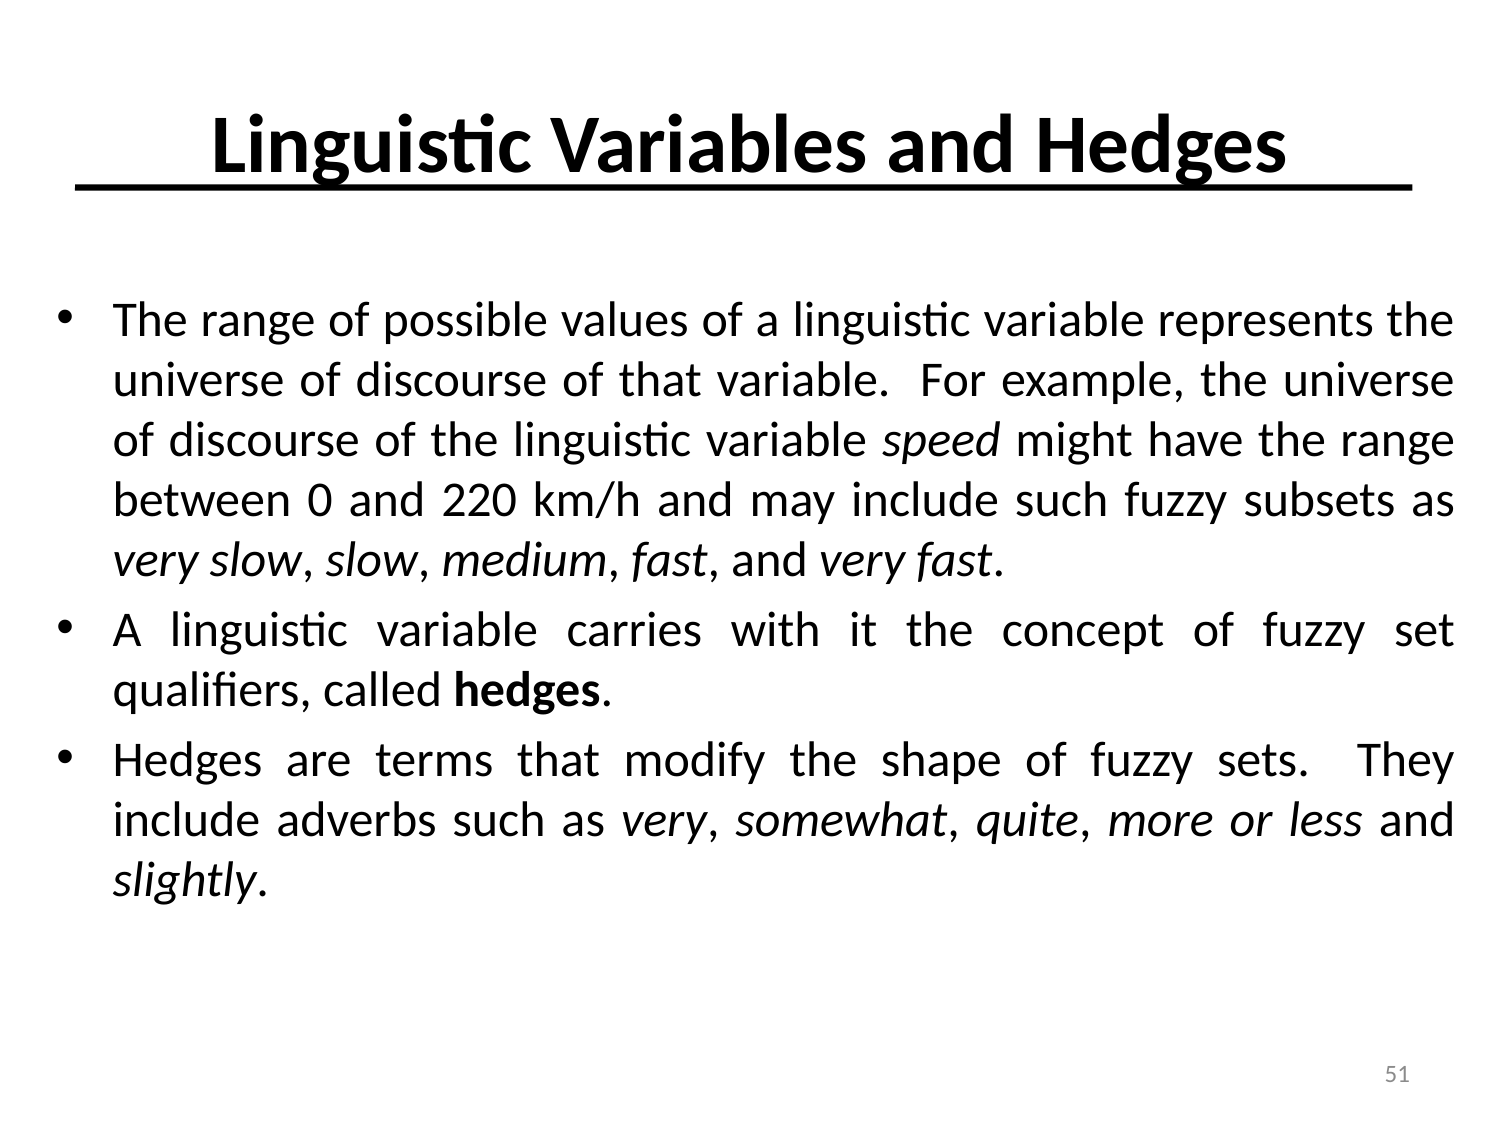

# Linguistic Variables and Hedges

The range of possible values of a linguistic variable represents the universe of discourse of that variable.  For example, the universe of discourse of the linguistic variable speed might have the range between 0 and 220 km/h and may include such fuzzy subsets as very slow, slow, medium, fast, and very fast.
A linguistic variable carries with it the concept of fuzzy set qualifiers, called hedges.
Hedges are terms that modify the shape of fuzzy sets.  They include adverbs such as very, somewhat, quite, more or less and slightly.
51